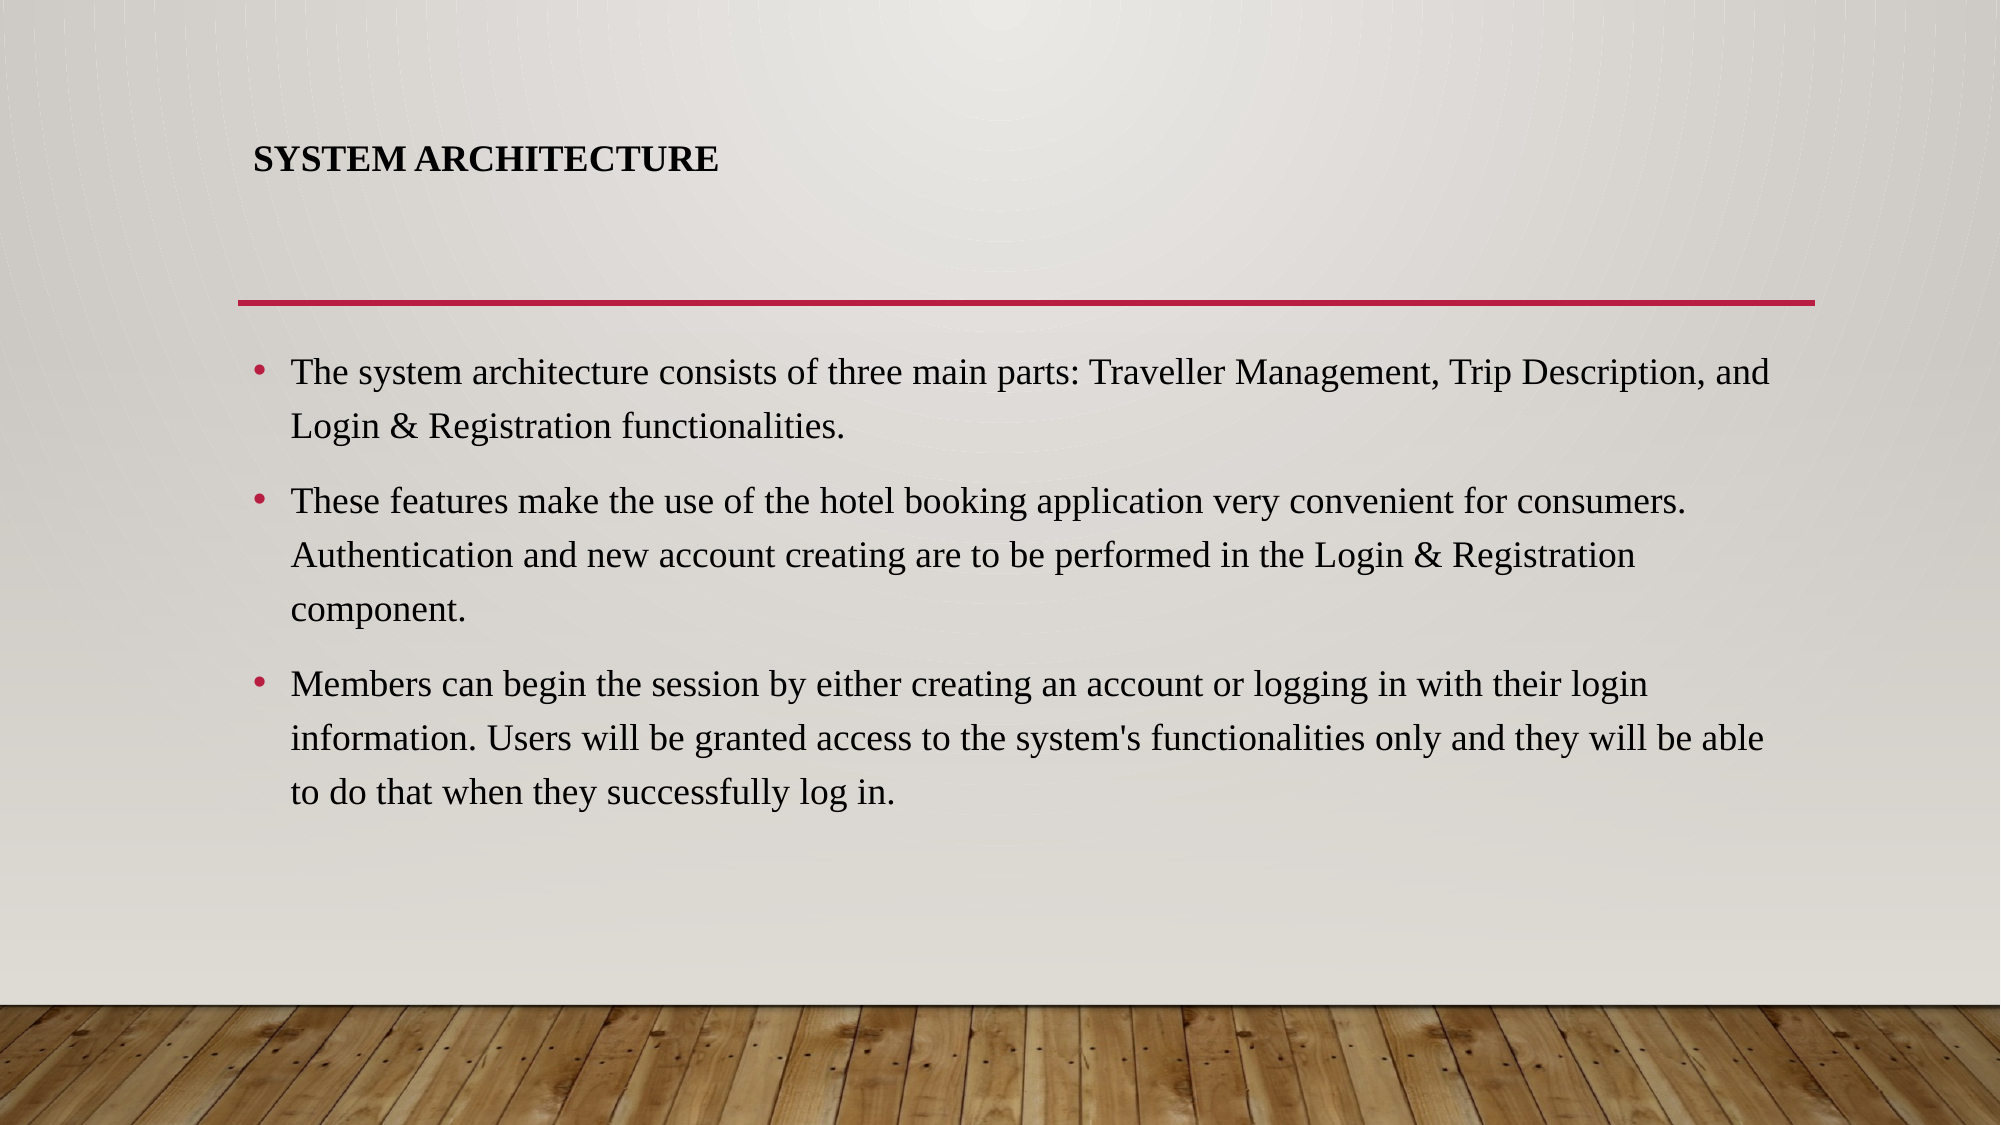

# System Architecture
The system architecture consists of three main parts: Traveller Management, Trip Description, and Login & Registration functionalities.
These features make the use of the hotel booking application very convenient for consumers. Authentication and new account creating are to be performed in the Login & Registration component.
Members can begin the session by either creating an account or logging in with their login information. Users will be granted access to the system's functionalities only and they will be able to do that when they successfully log in.